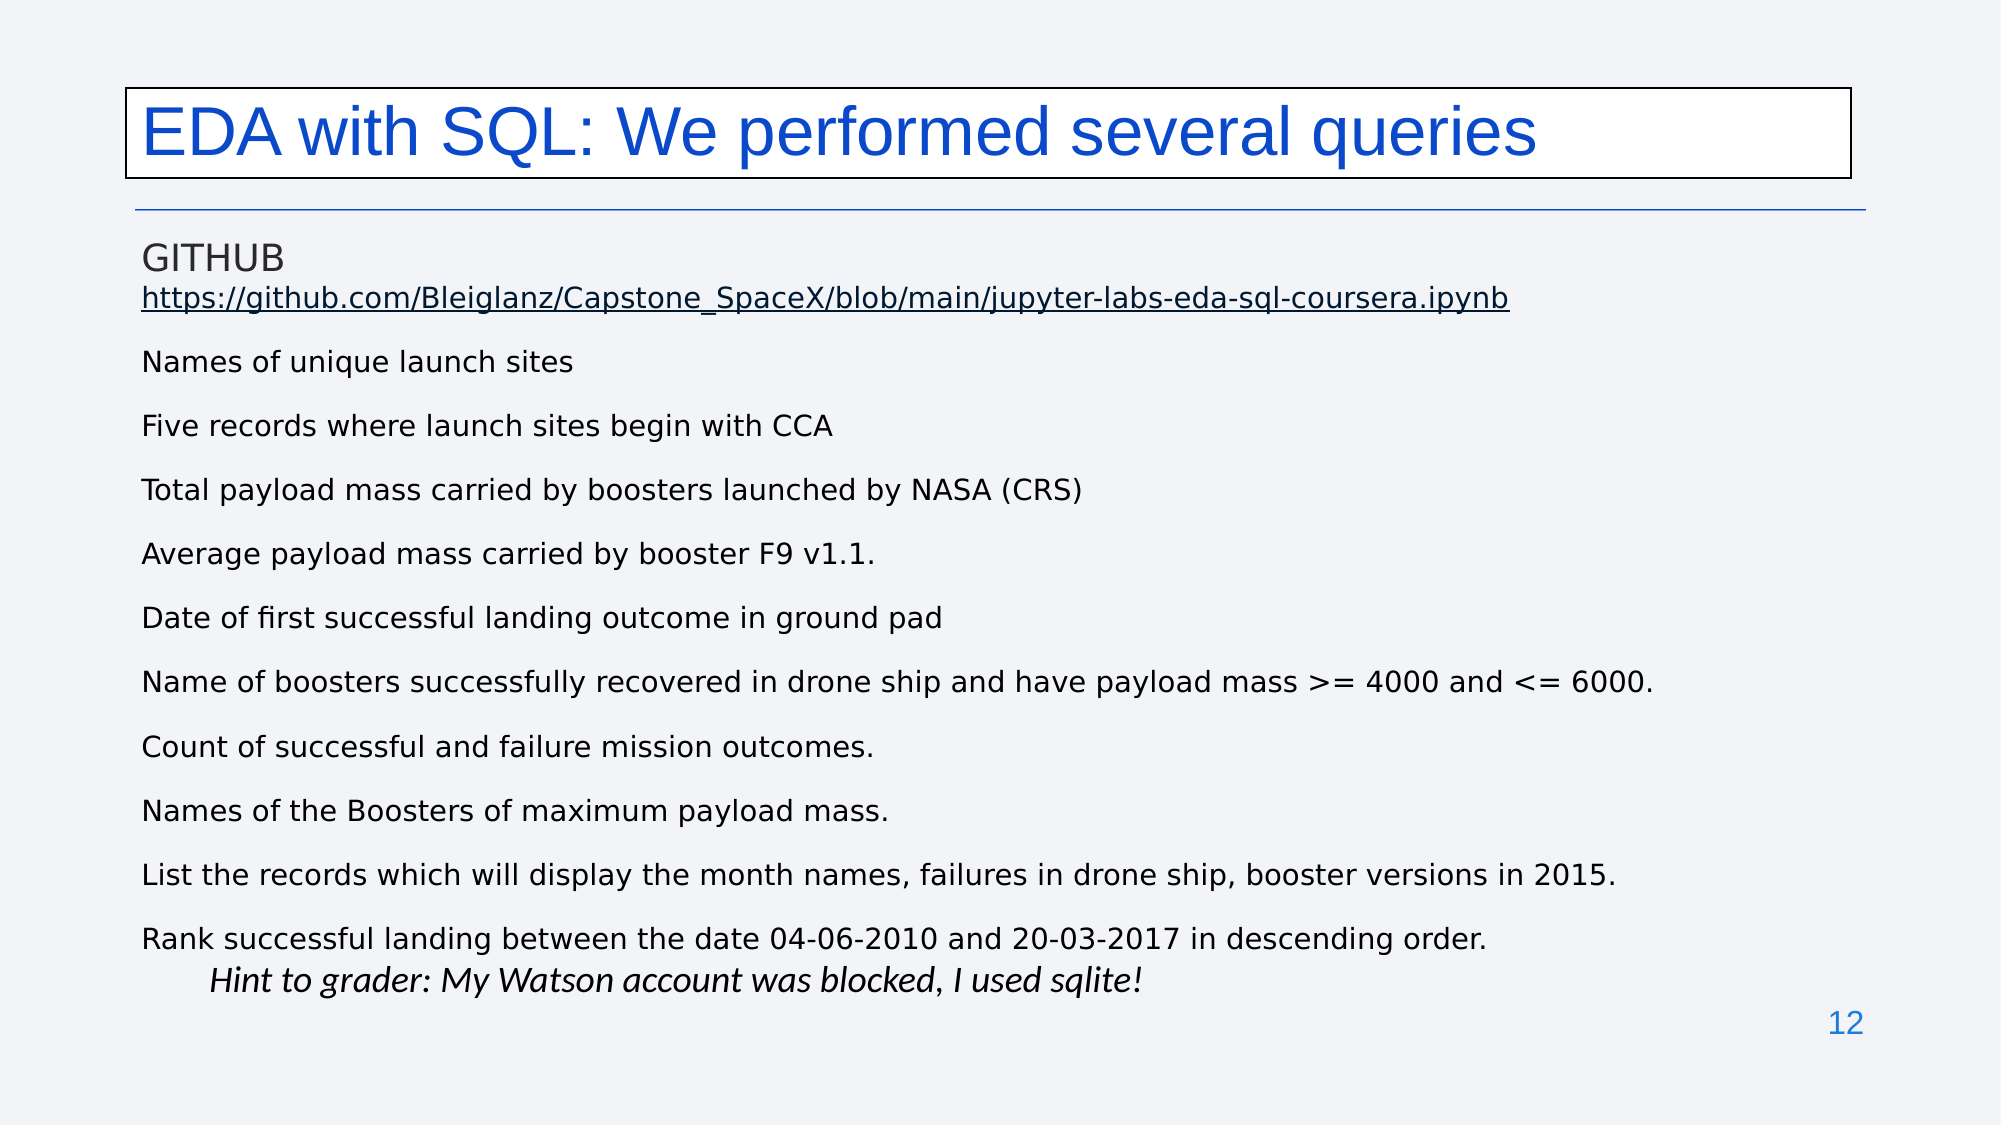

EDA with SQL: We performed several queries
GITHUB
https://github.com/Bleiglanz/Capstone_SpaceX/blob/main/jupyter-labs-eda-sql-coursera.ipynb
Names of unique launch sites
Five records where launch sites begin with CCA
Total payload mass carried by boosters launched by NASA (CRS)
Average payload mass carried by booster F9 v1.1.
Date of first successful landing outcome in ground pad
Name of boosters successfully recovered in drone ship and have payload mass >= 4000 and <= 6000.
Count of successful and failure mission outcomes.
Names of the Boosters of maximum payload mass.
List the records which will display the month names, failures in drone ship, booster versions in 2015.
Rank successful landing between the date 04-06-2010 and 20-03-2017 in descending order.
        Hint to grader: My Watson account was blocked, I used sqlite!
12